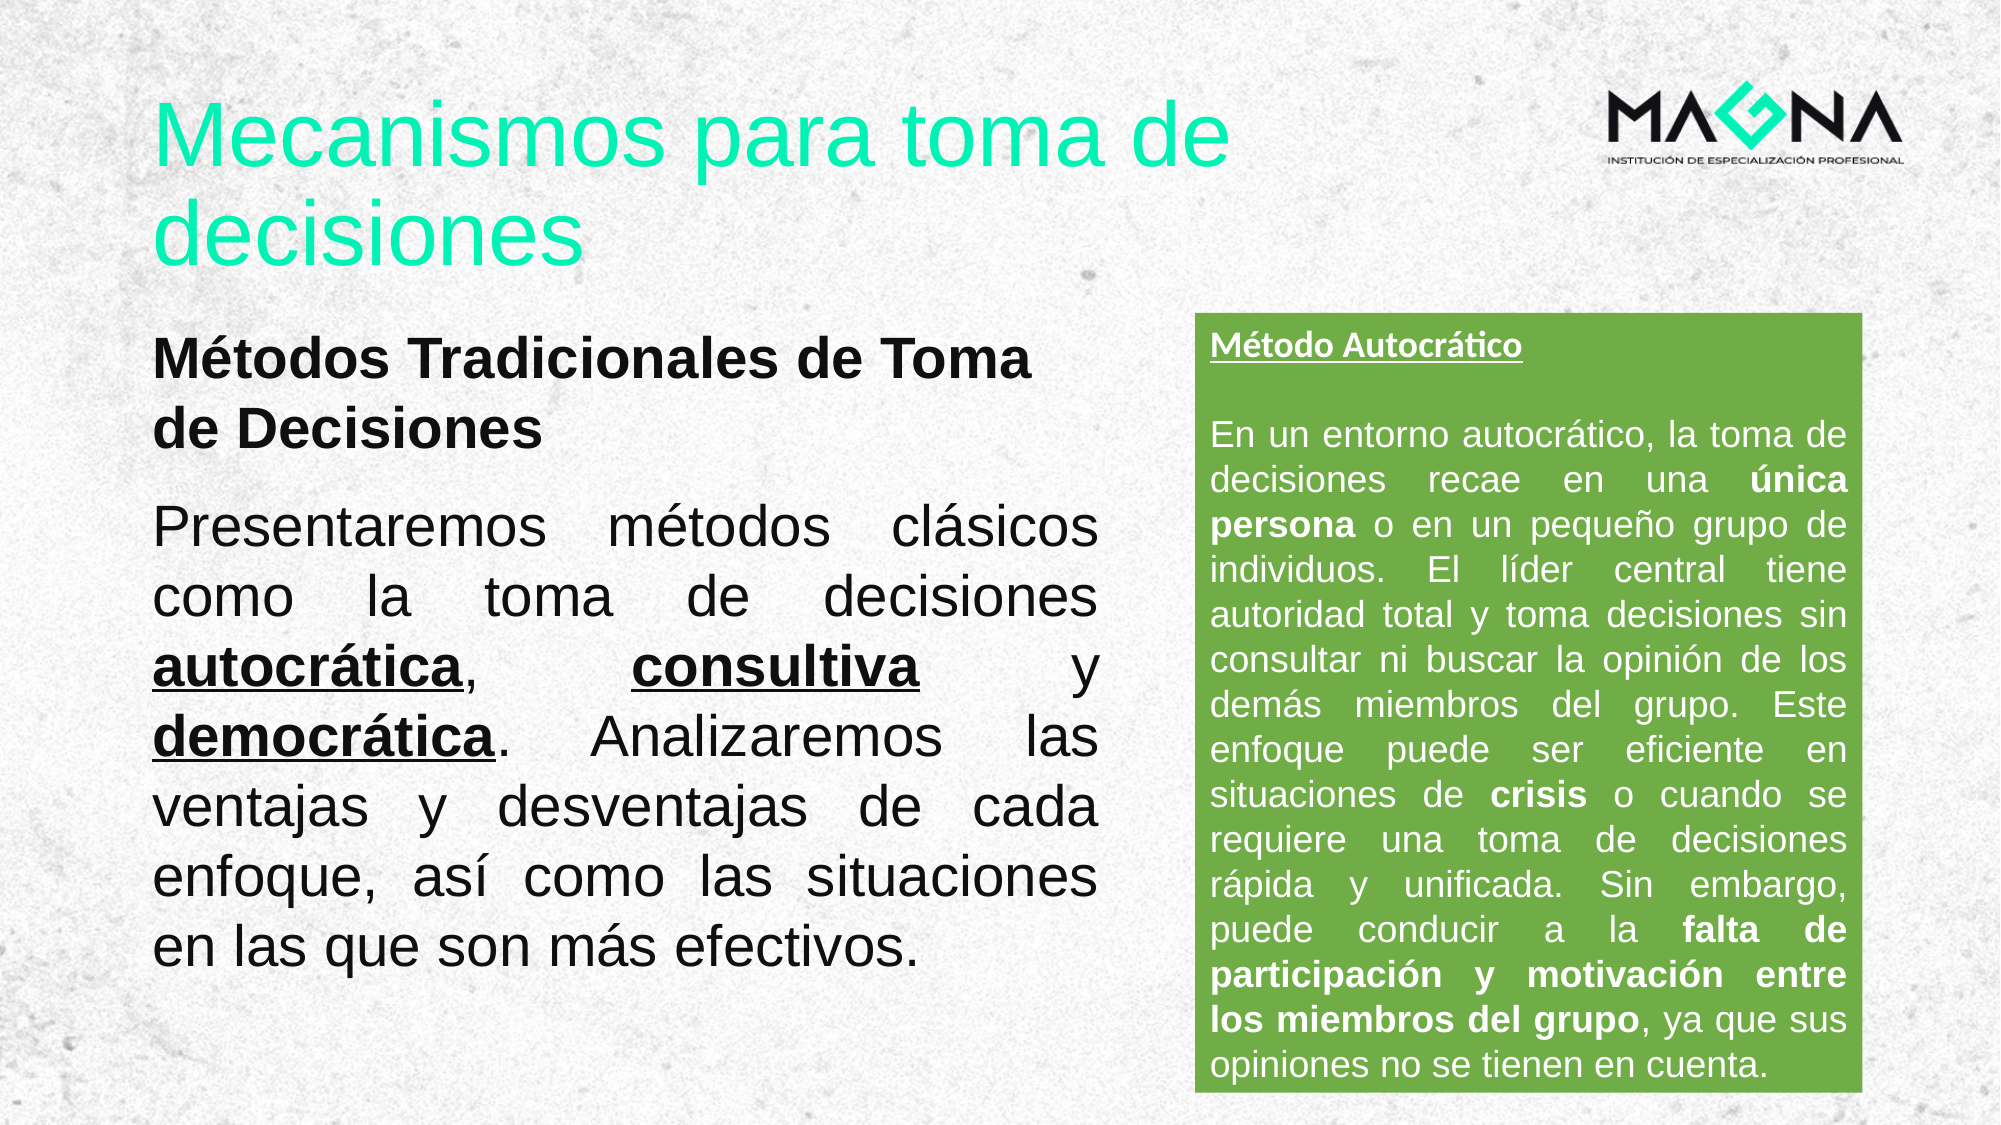

# Mecanismos para toma de decisiones
Métodos Tradicionales de Toma de Decisiones

Presentaremos métodos clásicos como la toma de decisiones autocrática, consultiva y democrática. Analizaremos las ventajas y desventajas de cada enfoque, así como las situaciones en las que son más efectivos.
Método Autocrático

En un entorno autocrático, la toma de decisiones recae en una única persona o en un pequeño grupo de individuos. El líder central tiene autoridad total y toma decisiones sin consultar ni buscar la opinión de los demás miembros del grupo. Este enfoque puede ser eficiente en situaciones de crisis o cuando se requiere una toma de decisiones rápida y unificada. Sin embargo, puede conducir a la falta de participación y motivación entre los miembros del grupo, ya que sus opiniones no se tienen en cuenta.